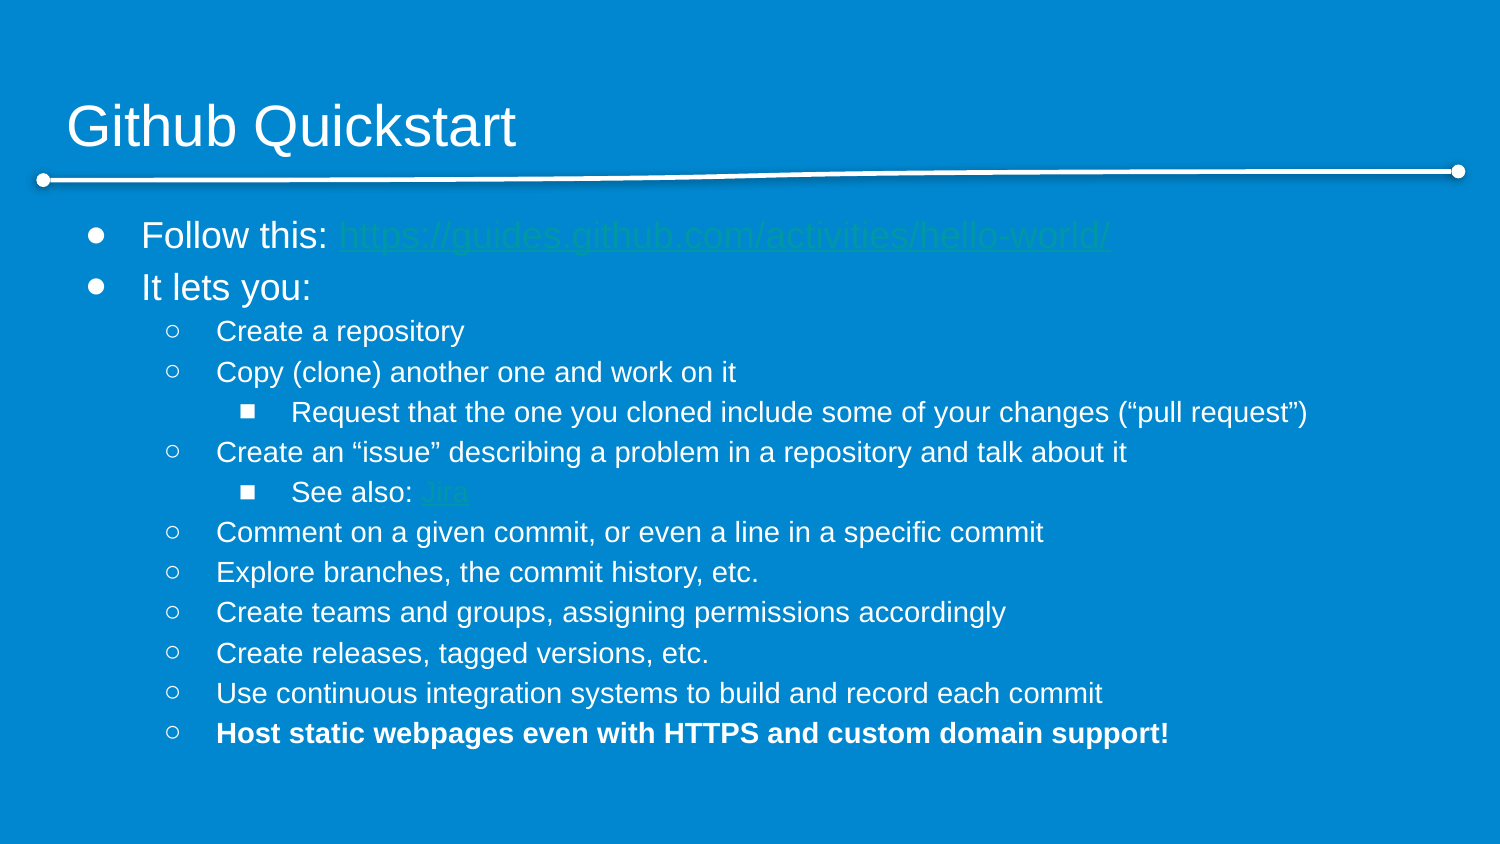

# Github Quickstart
Follow this: https://guides.github.com/activities/hello-world/
It lets you:
Create a repository
Copy (clone) another one and work on it
Request that the one you cloned include some of your changes (“pull request”)
Create an “issue” describing a problem in a repository and talk about it
See also: Jira
Comment on a given commit, or even a line in a specific commit
Explore branches, the commit history, etc.
Create teams and groups, assigning permissions accordingly
Create releases, tagged versions, etc.
Use continuous integration systems to build and record each commit
Host static webpages even with HTTPS and custom domain support!